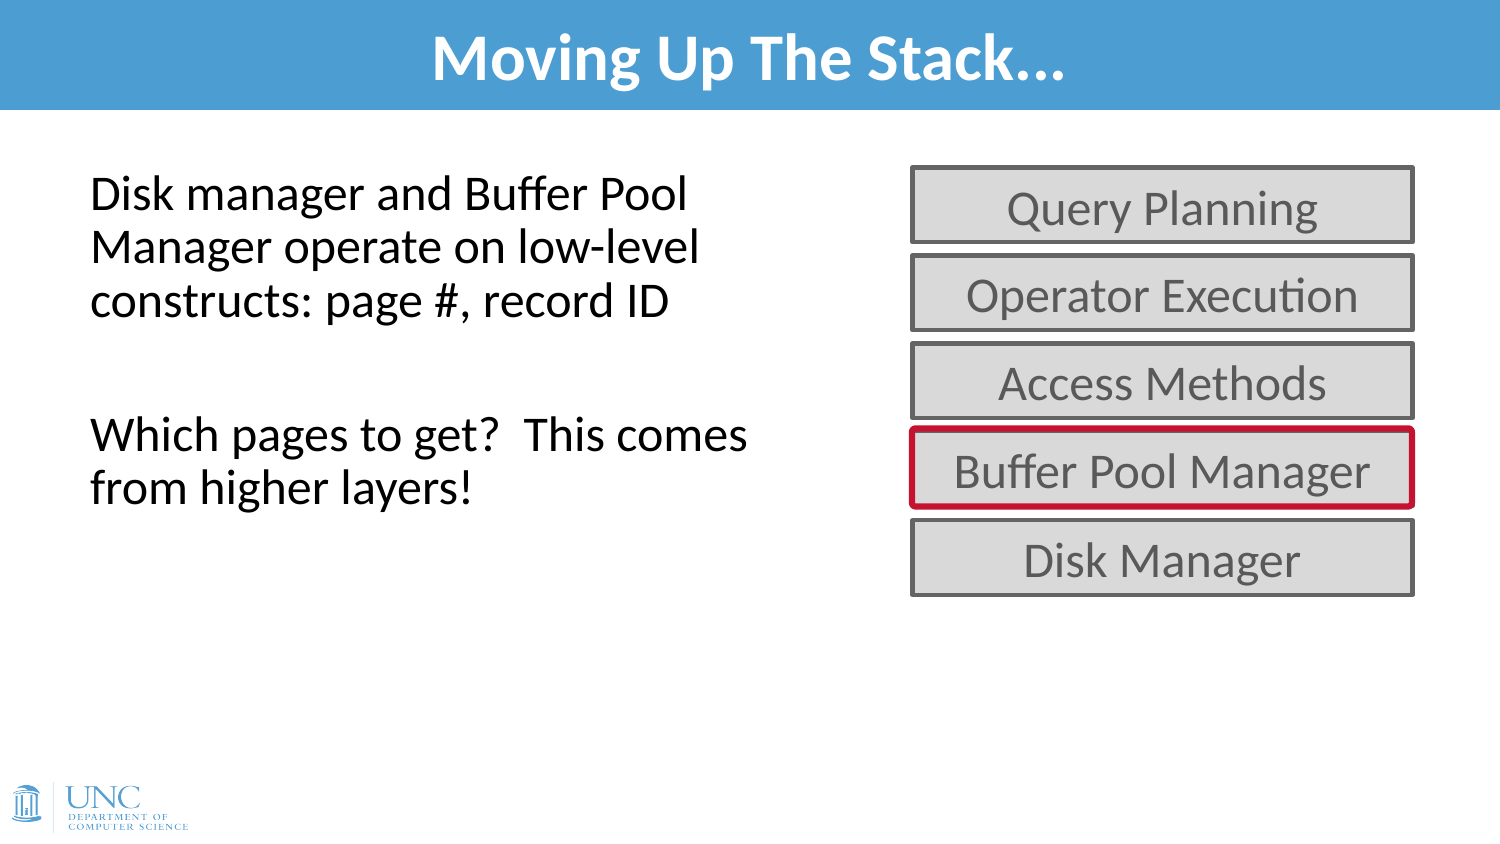

# Moving Up The Stack...
5
Disk manager and Buffer Pool Manager operate on low-level constructs: page #, record ID

Which pages to get?  This comes from higher layers!
Query Planning
Operator Execution
Access Methods

Buffer Pool Manager
Disk Manager